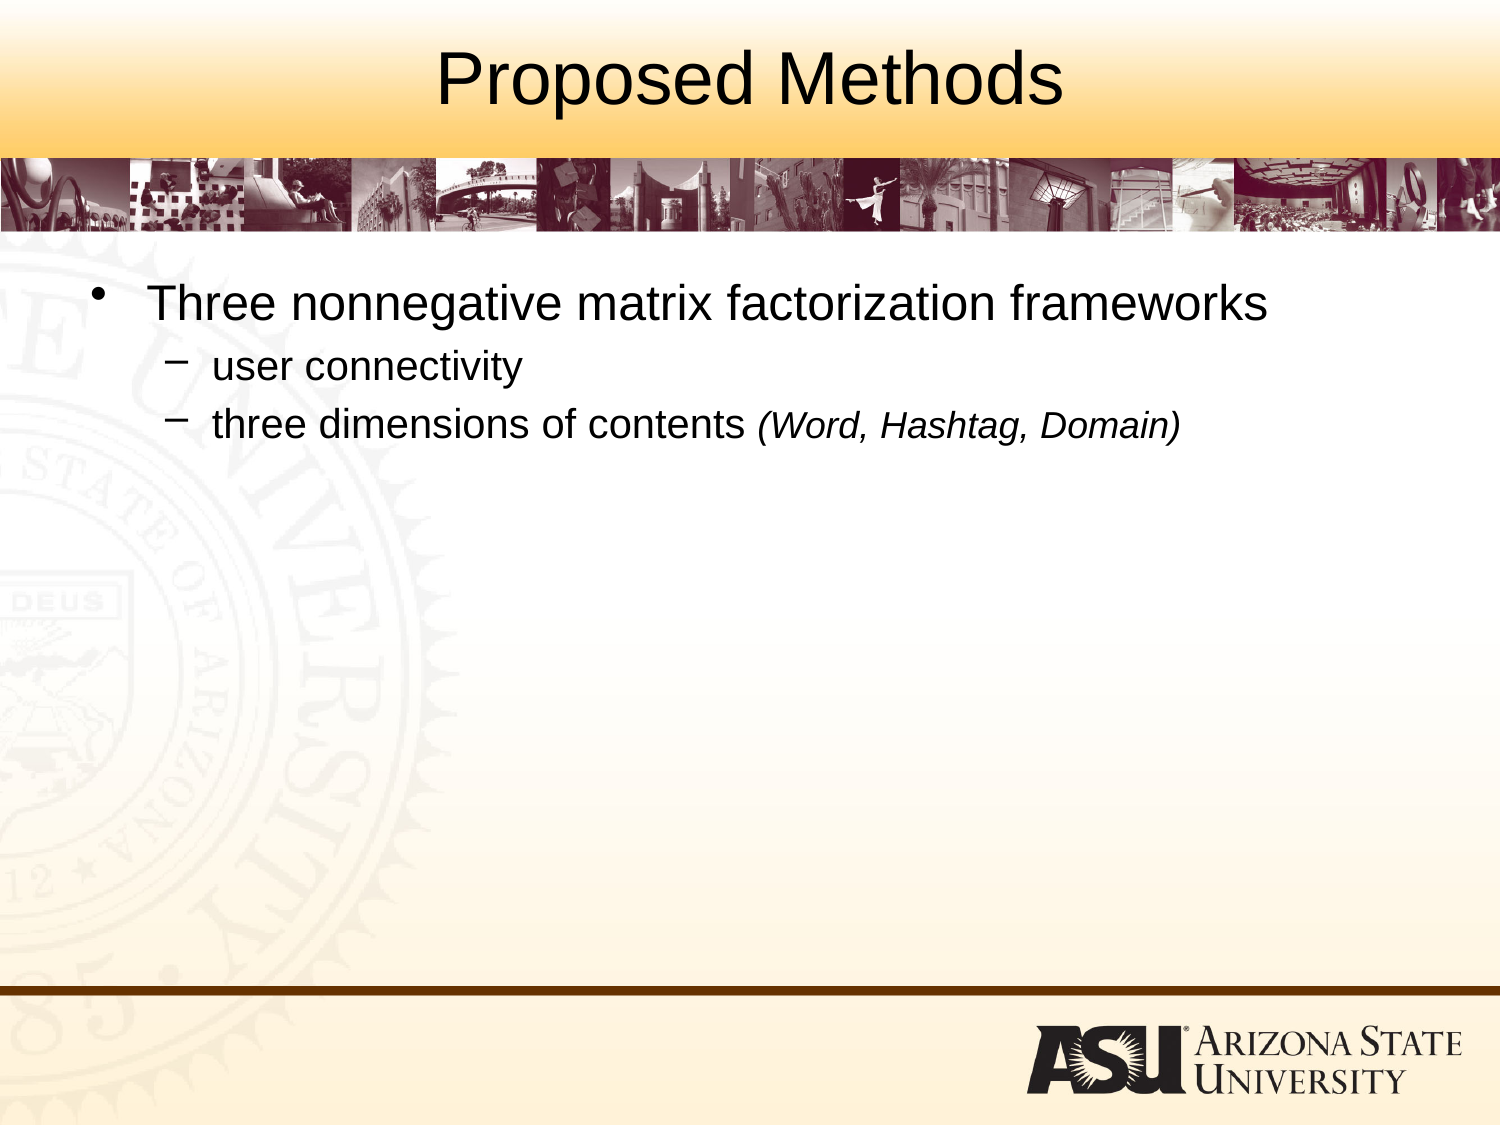

# Proposed Methods
Three nonnegative matrix factorization frameworks
user connectivity
three dimensions of contents (Word, Hashtag, Domain)